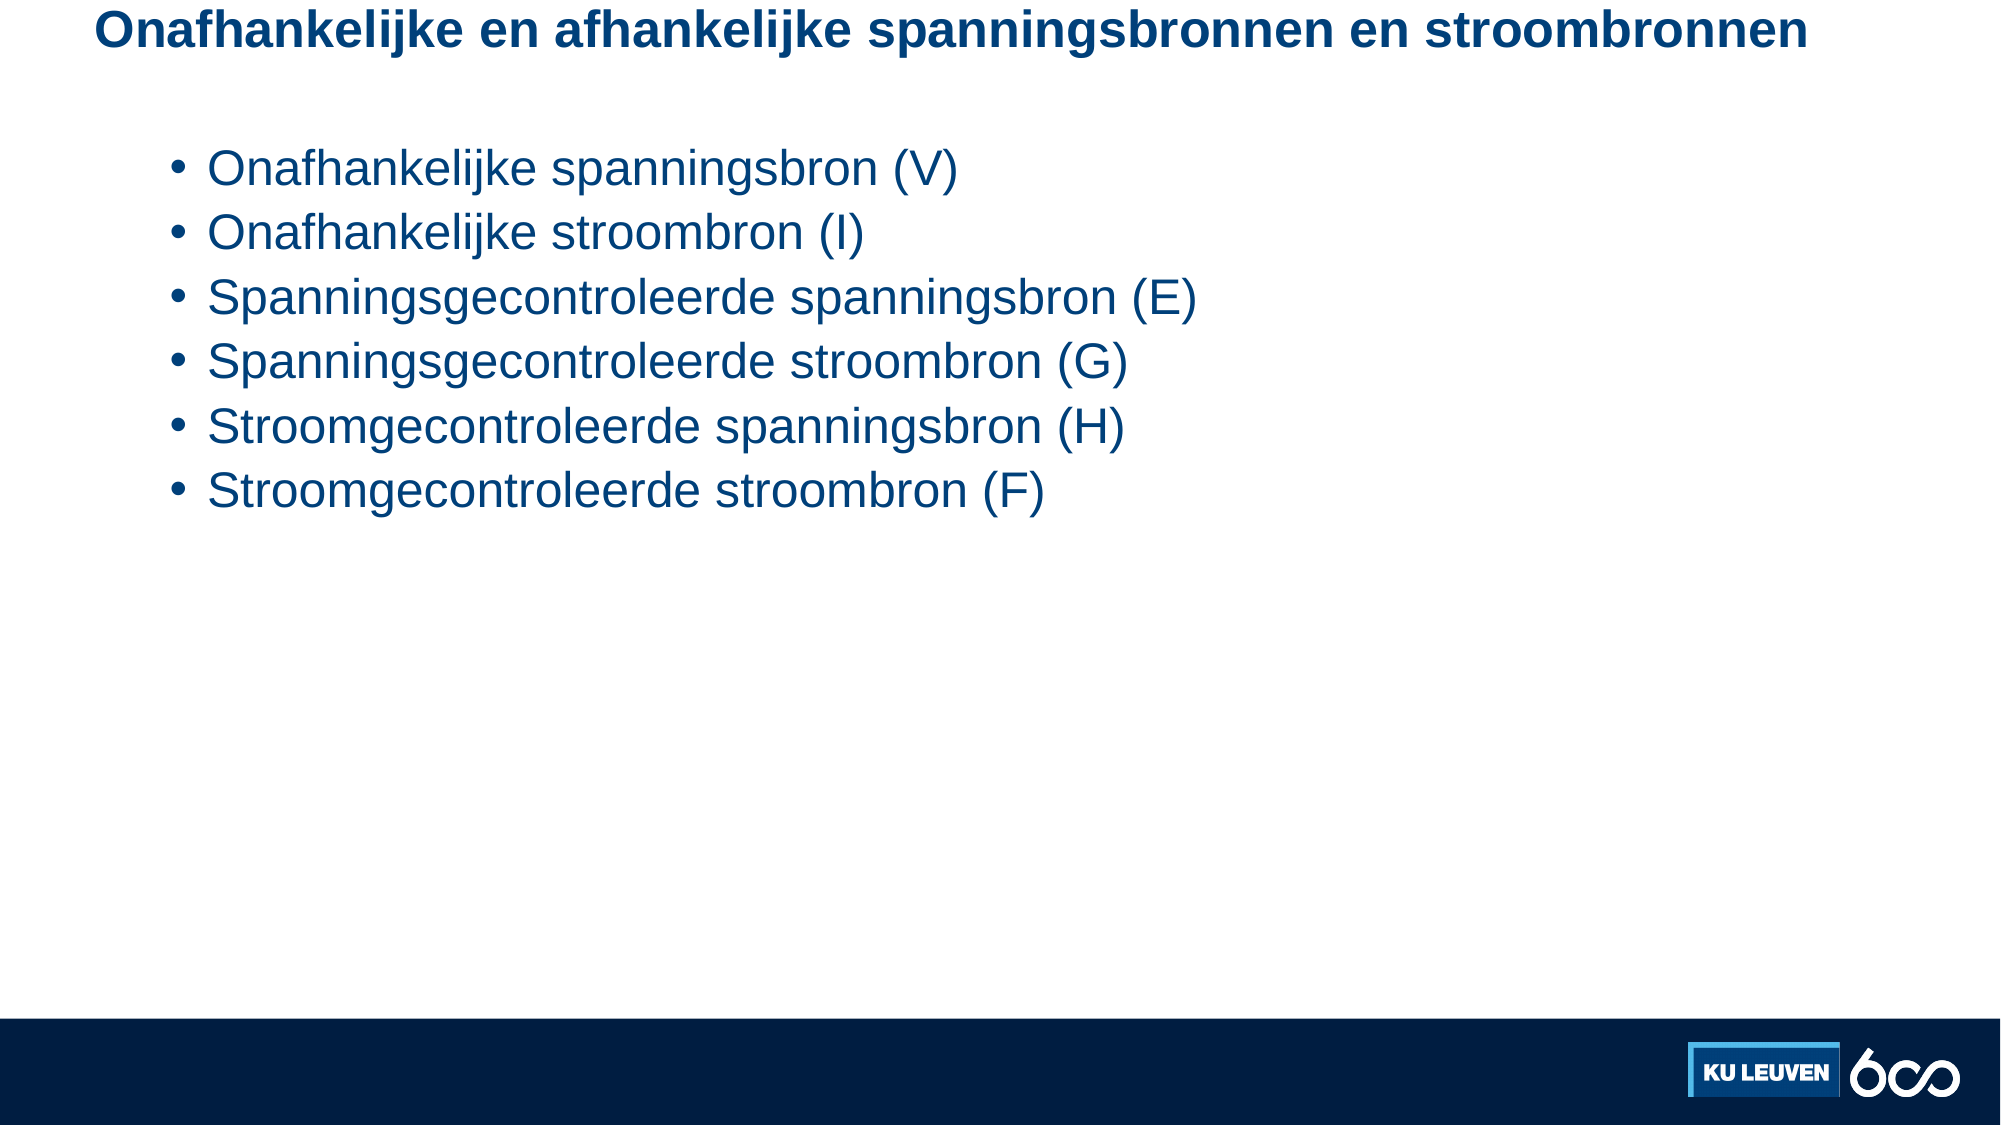

# Onafhankelijke en afhankelijke spanningsbronnen en stroombronnen
Onafhankelijke spanningsbron (V)
Onafhankelijke stroombron (I)
Spanningsgecontroleerde spanningsbron (E)
Spanningsgecontroleerde stroombron (G)
Stroomgecontroleerde spanningsbron (H)
Stroomgecontroleerde stroombron (F)